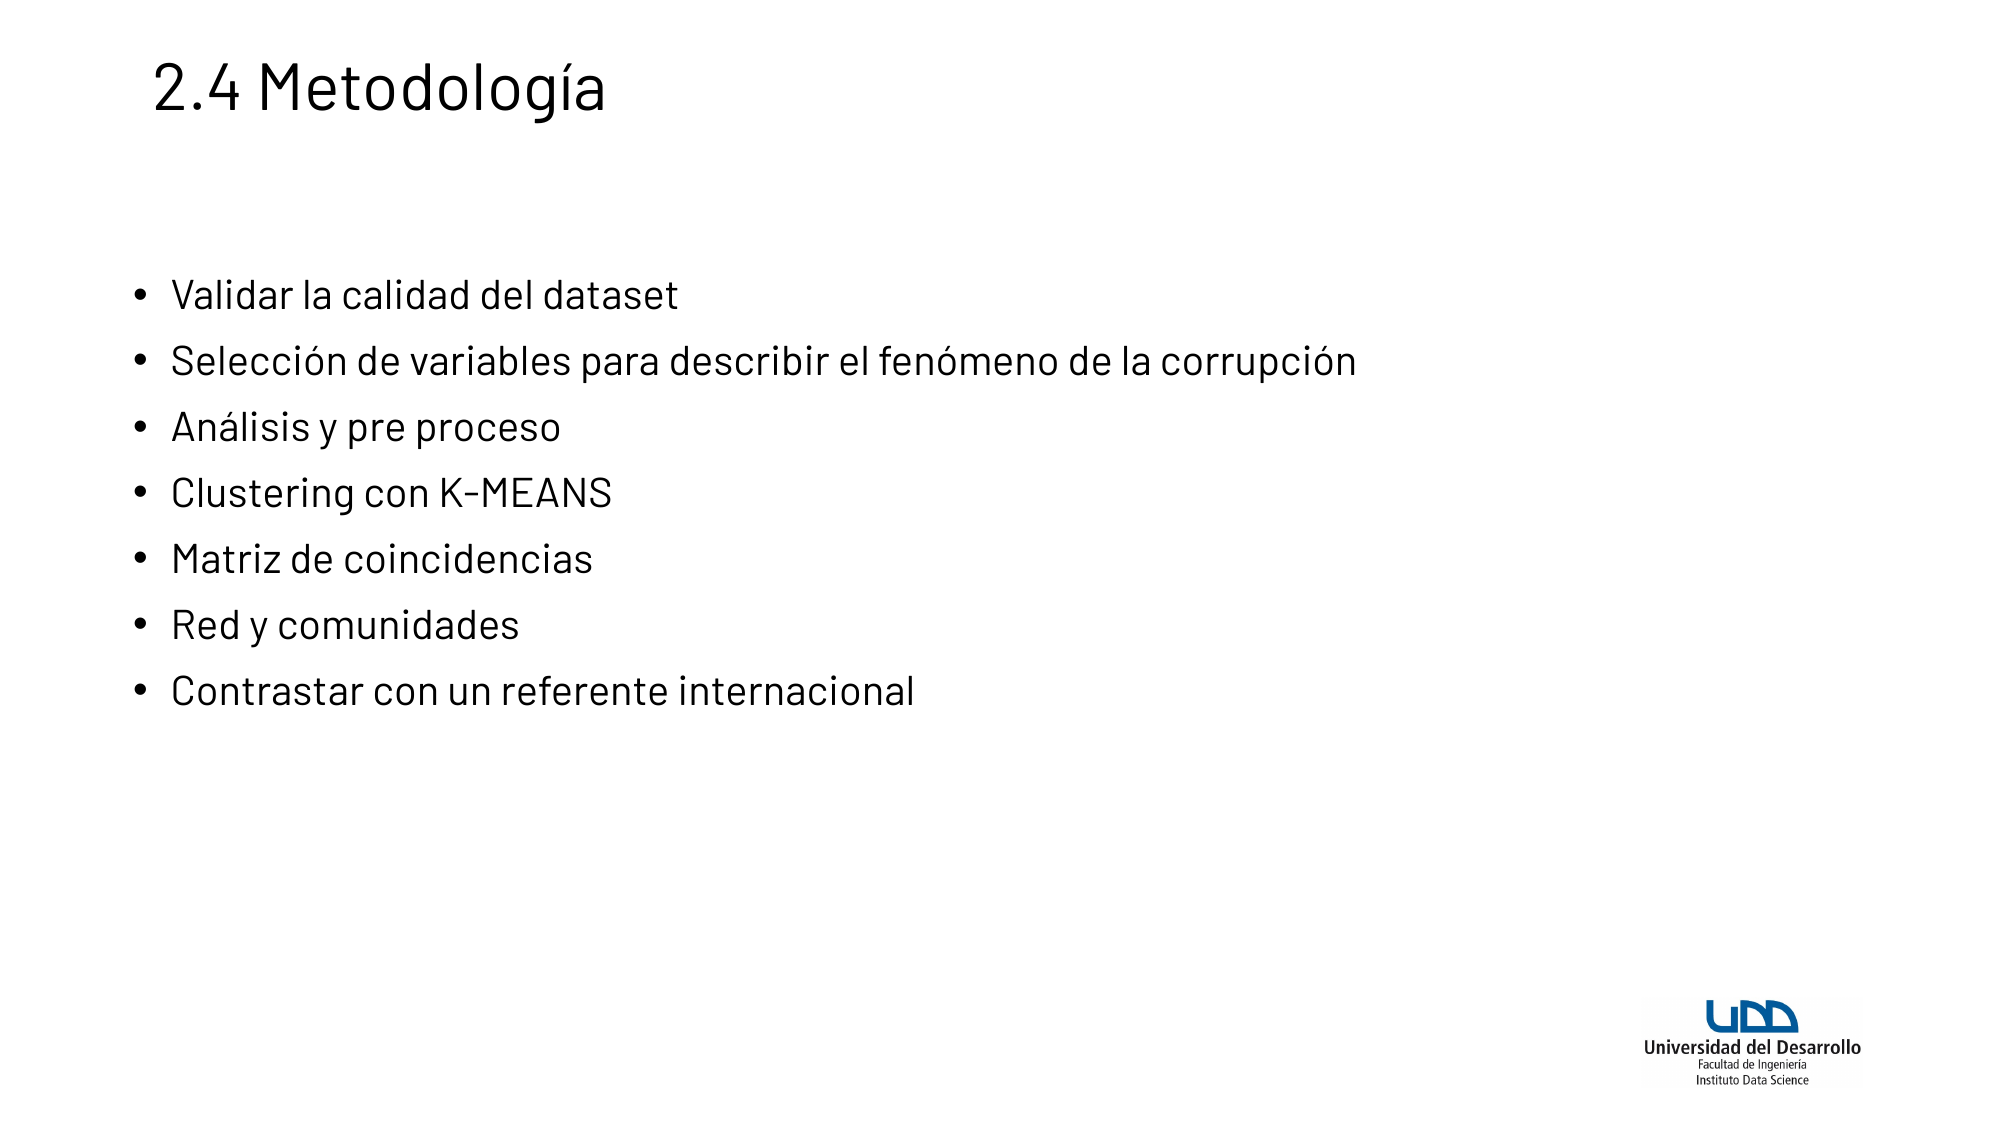

# 2.4 Metodología
Validar la calidad del dataset
Selección de variables para describir el fenómeno de la corrupción
Análisis y pre proceso
Clustering con K-MEANS
Matriz de coincidencias
Red y comunidades
Contrastar con un referente internacional